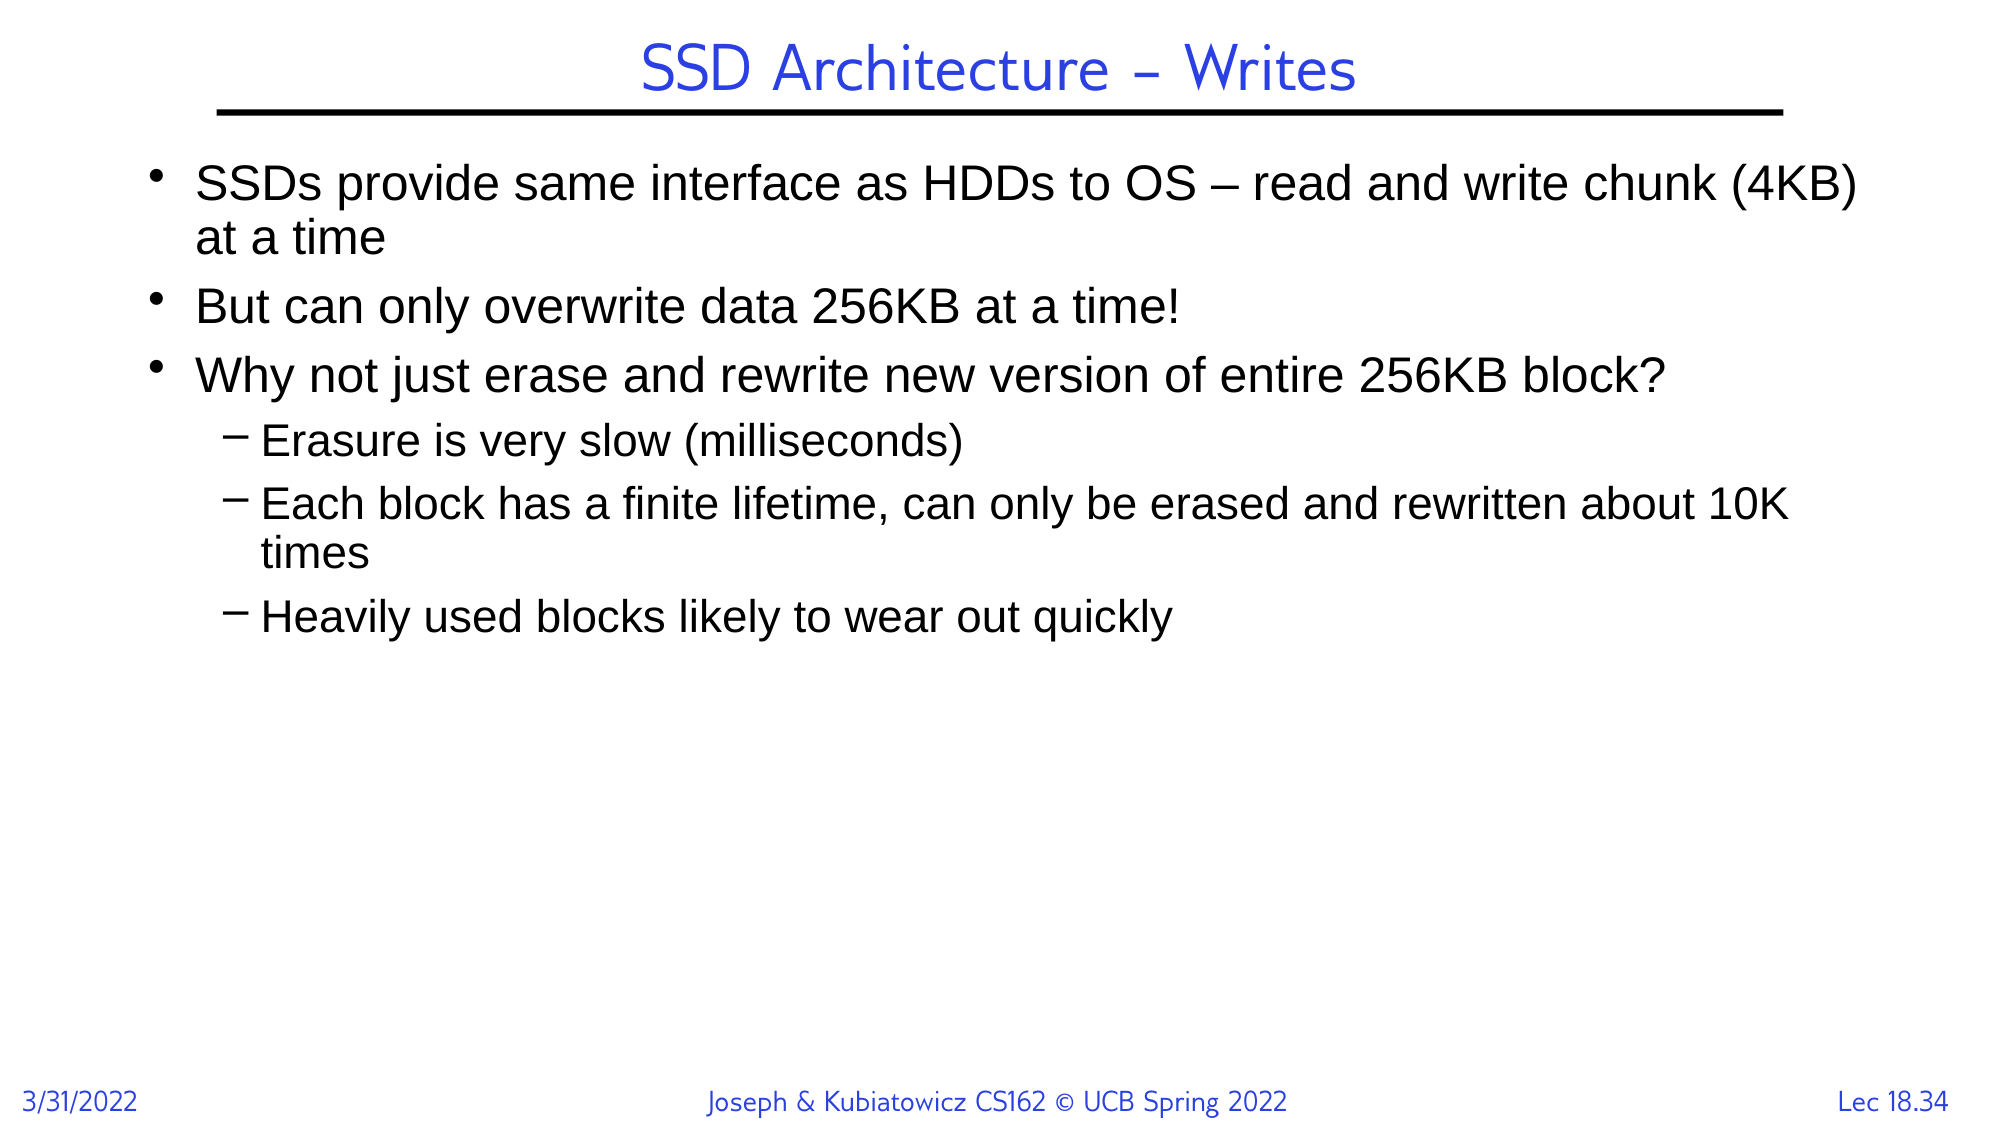

# SSD Architecture – Writes
SSDs provide same interface as HDDs to OS – read and write chunk (4KB) at a time
But can only overwrite data 256KB at a time!
Why not just erase and rewrite new version of entire 256KB block?
Erasure is very slow (milliseconds)
Each block has a finite lifetime, can only be erased and rewritten about 10K times
Heavily used blocks likely to wear out quickly